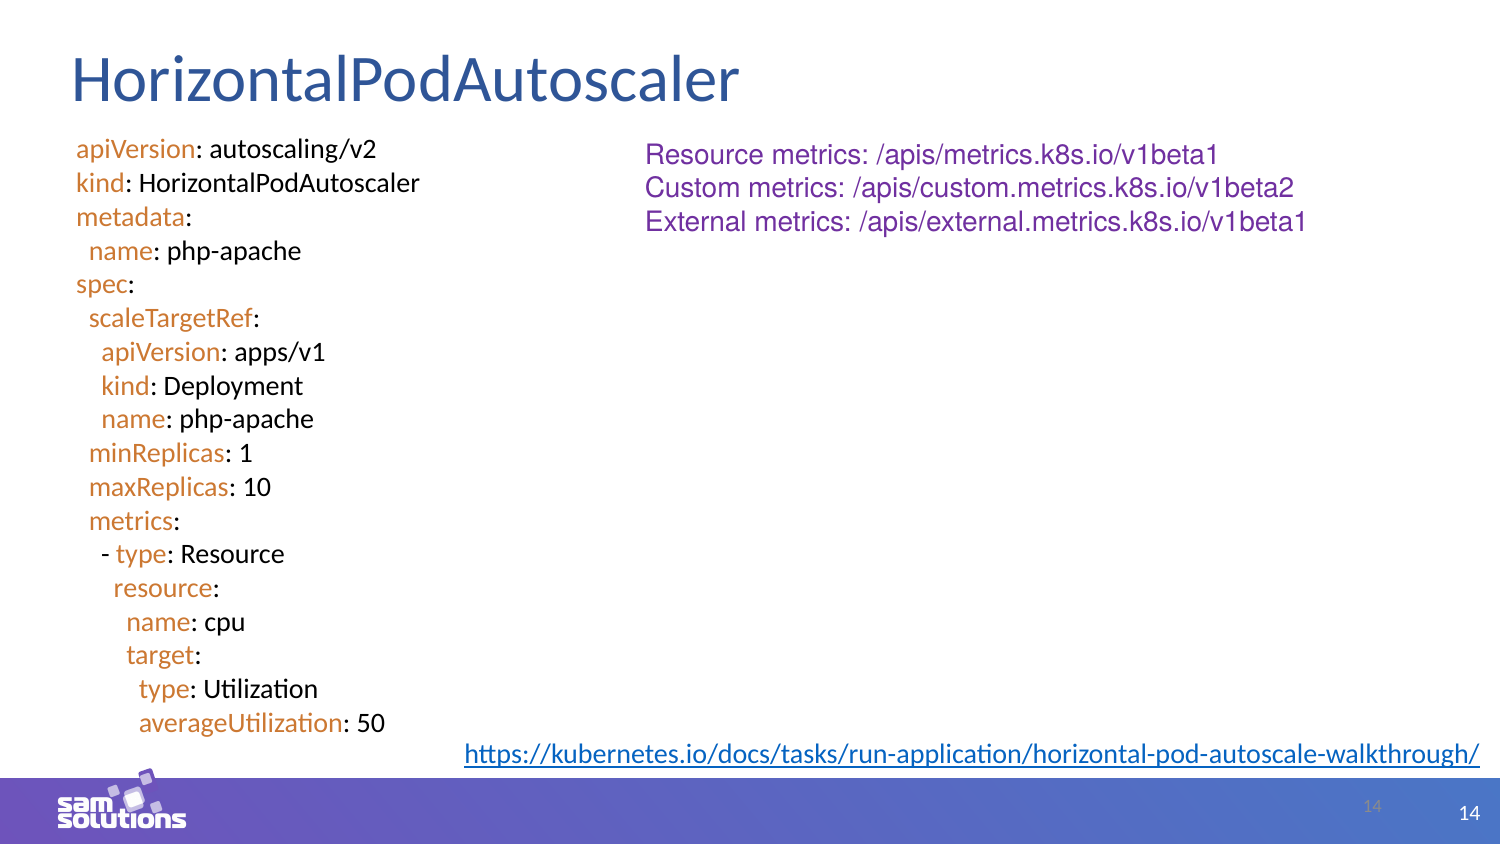

# HorizontalPodAutoscaler
apiVersion: autoscaling/v2
kind: HorizontalPodAutoscaler
metadata:
  name: php-apache
spec:
  scaleTargetRef:
    apiVersion: apps/v1
    kind: Deployment
    name: php-apache
  minReplicas: 1
  maxReplicas: 10
  metrics:
    - type: Resource
      resource:
        name: cpu
        target:
          type: Utilization
          averageUtilization: 50
Resource metrics: /apis/metrics.k8s.io/v1beta1
Custom metrics: /apis/custom.metrics.k8s.io/v1beta2
External metrics: /apis/external.metrics.k8s.io/v1beta1

https://kubernetes.io/docs/tasks/run-application/horizontal-pod-autoscale-walkthrough/
14